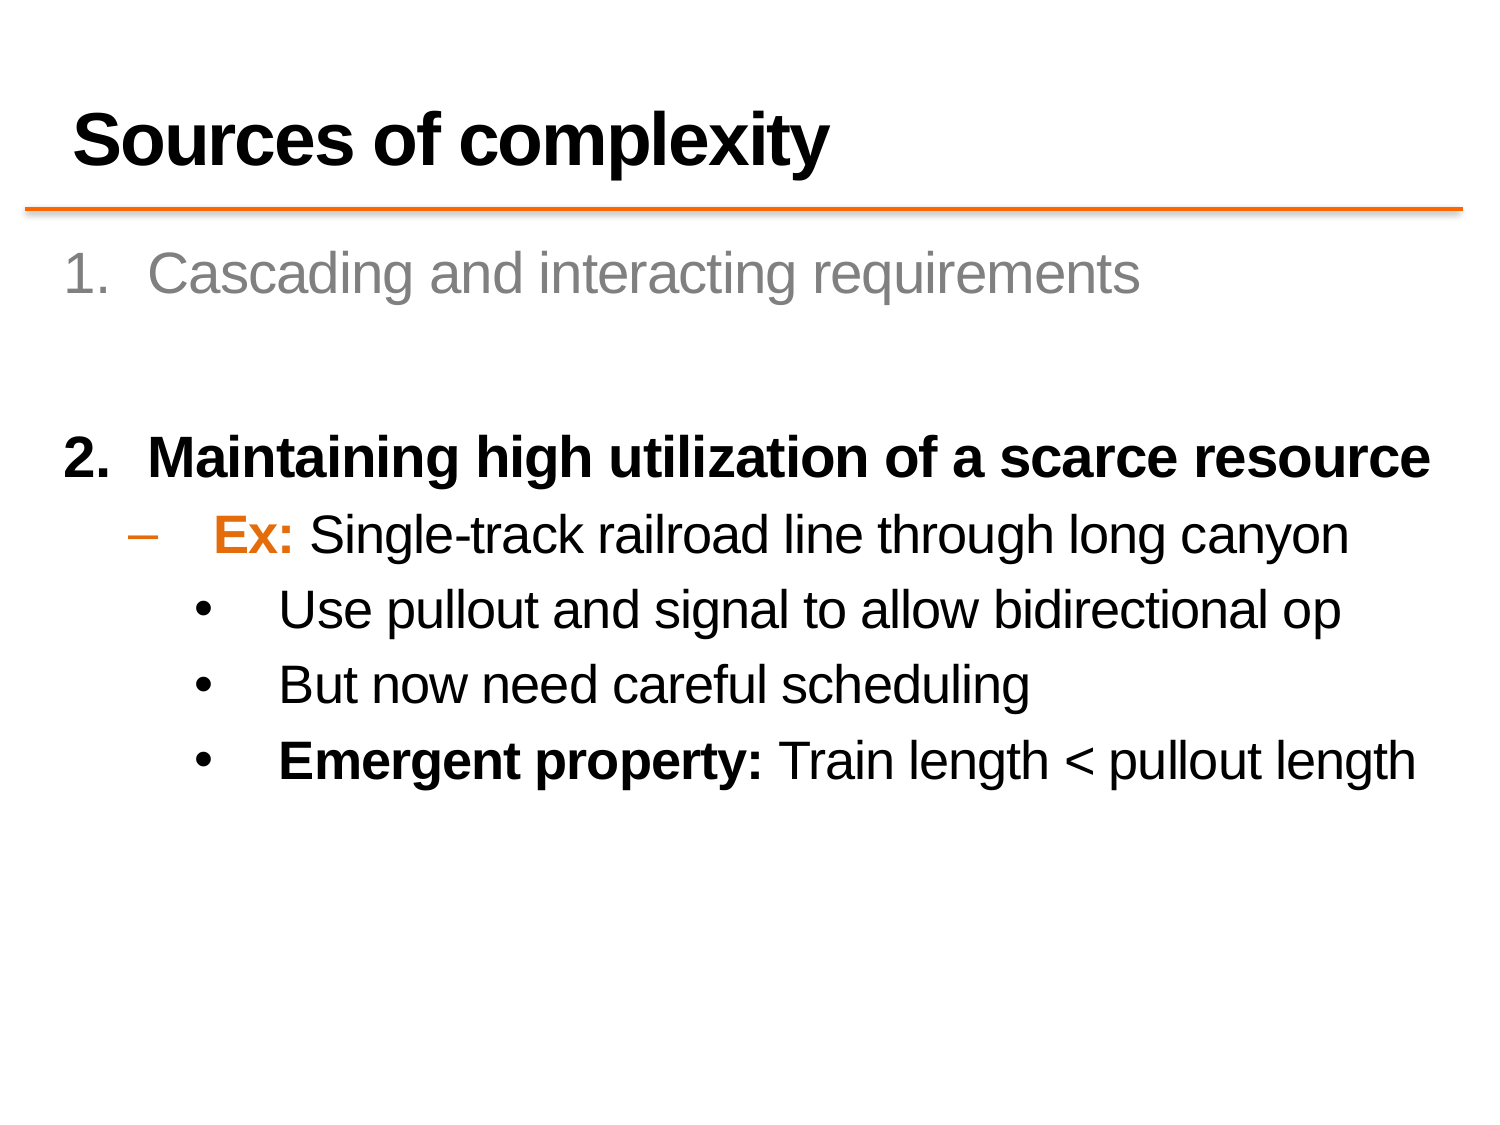

# Sources of complexity
Cascading and interacting requirements

Maintaining high utilization of a scarce resource
Ex: Single-track railroad line through long canyon
Use pullout and signal to allow bidirectional op
But now need careful scheduling
Emergent property: Train length < pullout length